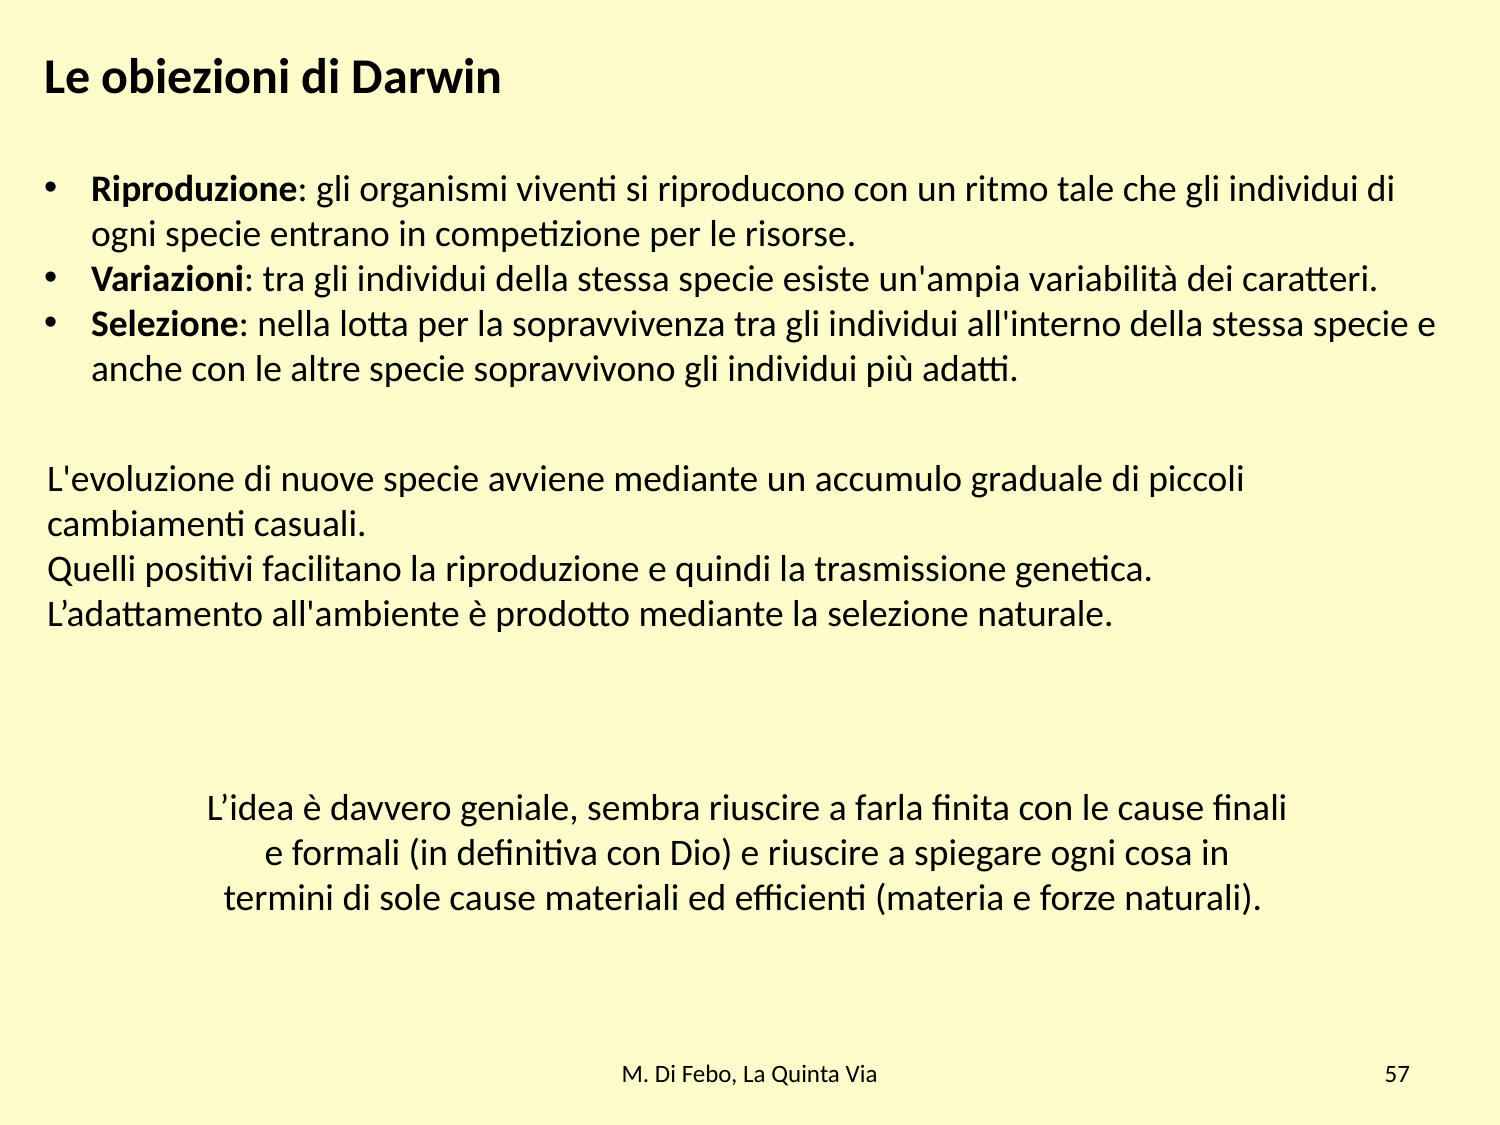

Le obiezioni di Darwin

Riproduzione: gli organismi viventi si riproducono con un ritmo tale che gli individui di ogni specie entrano in competizione per le risorse.
Variazioni: tra gli individui della stessa specie esiste un'ampia variabilità dei caratteri.
Selezione: nella lotta per la sopravvivenza tra gli individui all'interno della stessa specie e anche con le altre specie sopravvivono gli individui più adatti.
L'evoluzione di nuove specie avviene mediante un accumulo graduale di piccoli cambiamenti casuali.
Quelli positivi facilitano la riproduzione e quindi la trasmissione genetica.
L’adattamento all'ambiente è prodotto mediante la selezione naturale.
L’idea è davvero geniale, sembra riuscire a farla finita con le cause finali e formali (in definitiva con Dio) e riuscire a spiegare ogni cosa in termini di sole cause materiali ed efficienti (materia e forze naturali).

M. Di Febo, La Quinta Via
57